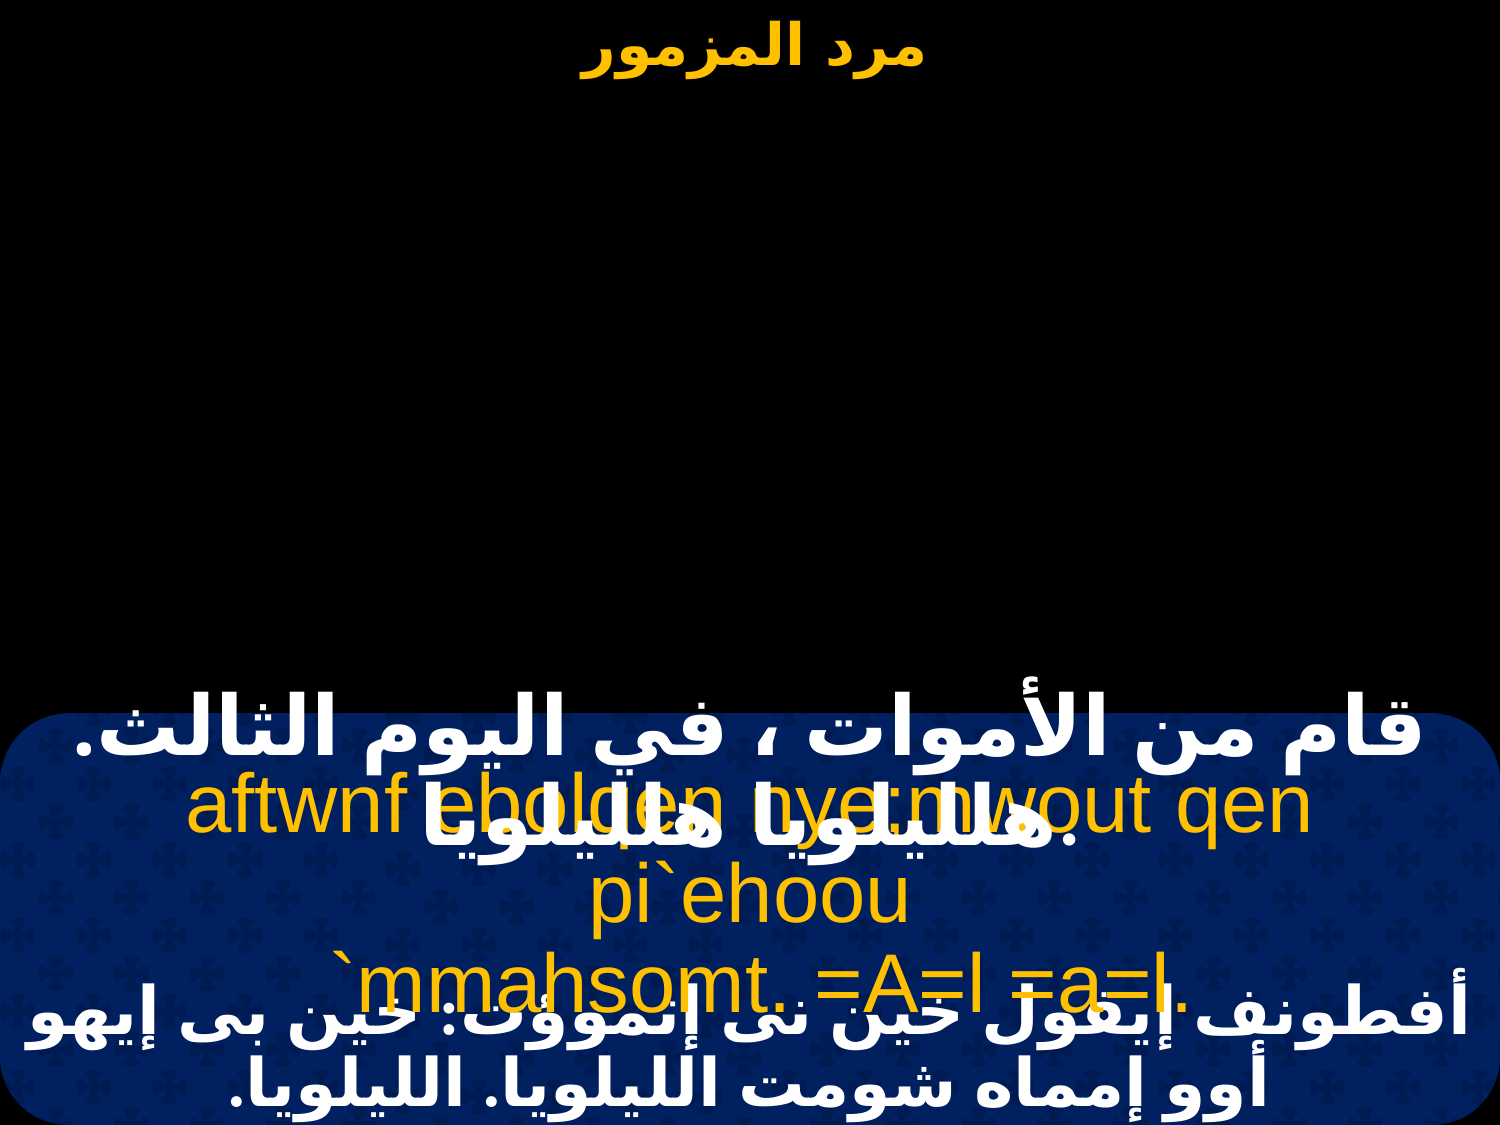

#
قام من الأموات ، في اليوم الثالث. هلليلويا هلليلويا.
aftwnf ebolqen nye;mwout qen pi`ehoou
 `mmahsomt. =A=l =a=l.
أفطونف إيفول خين نى إثموؤت: خين بى إيهو أوو إمماه شومت الليلويا. الليلويا.